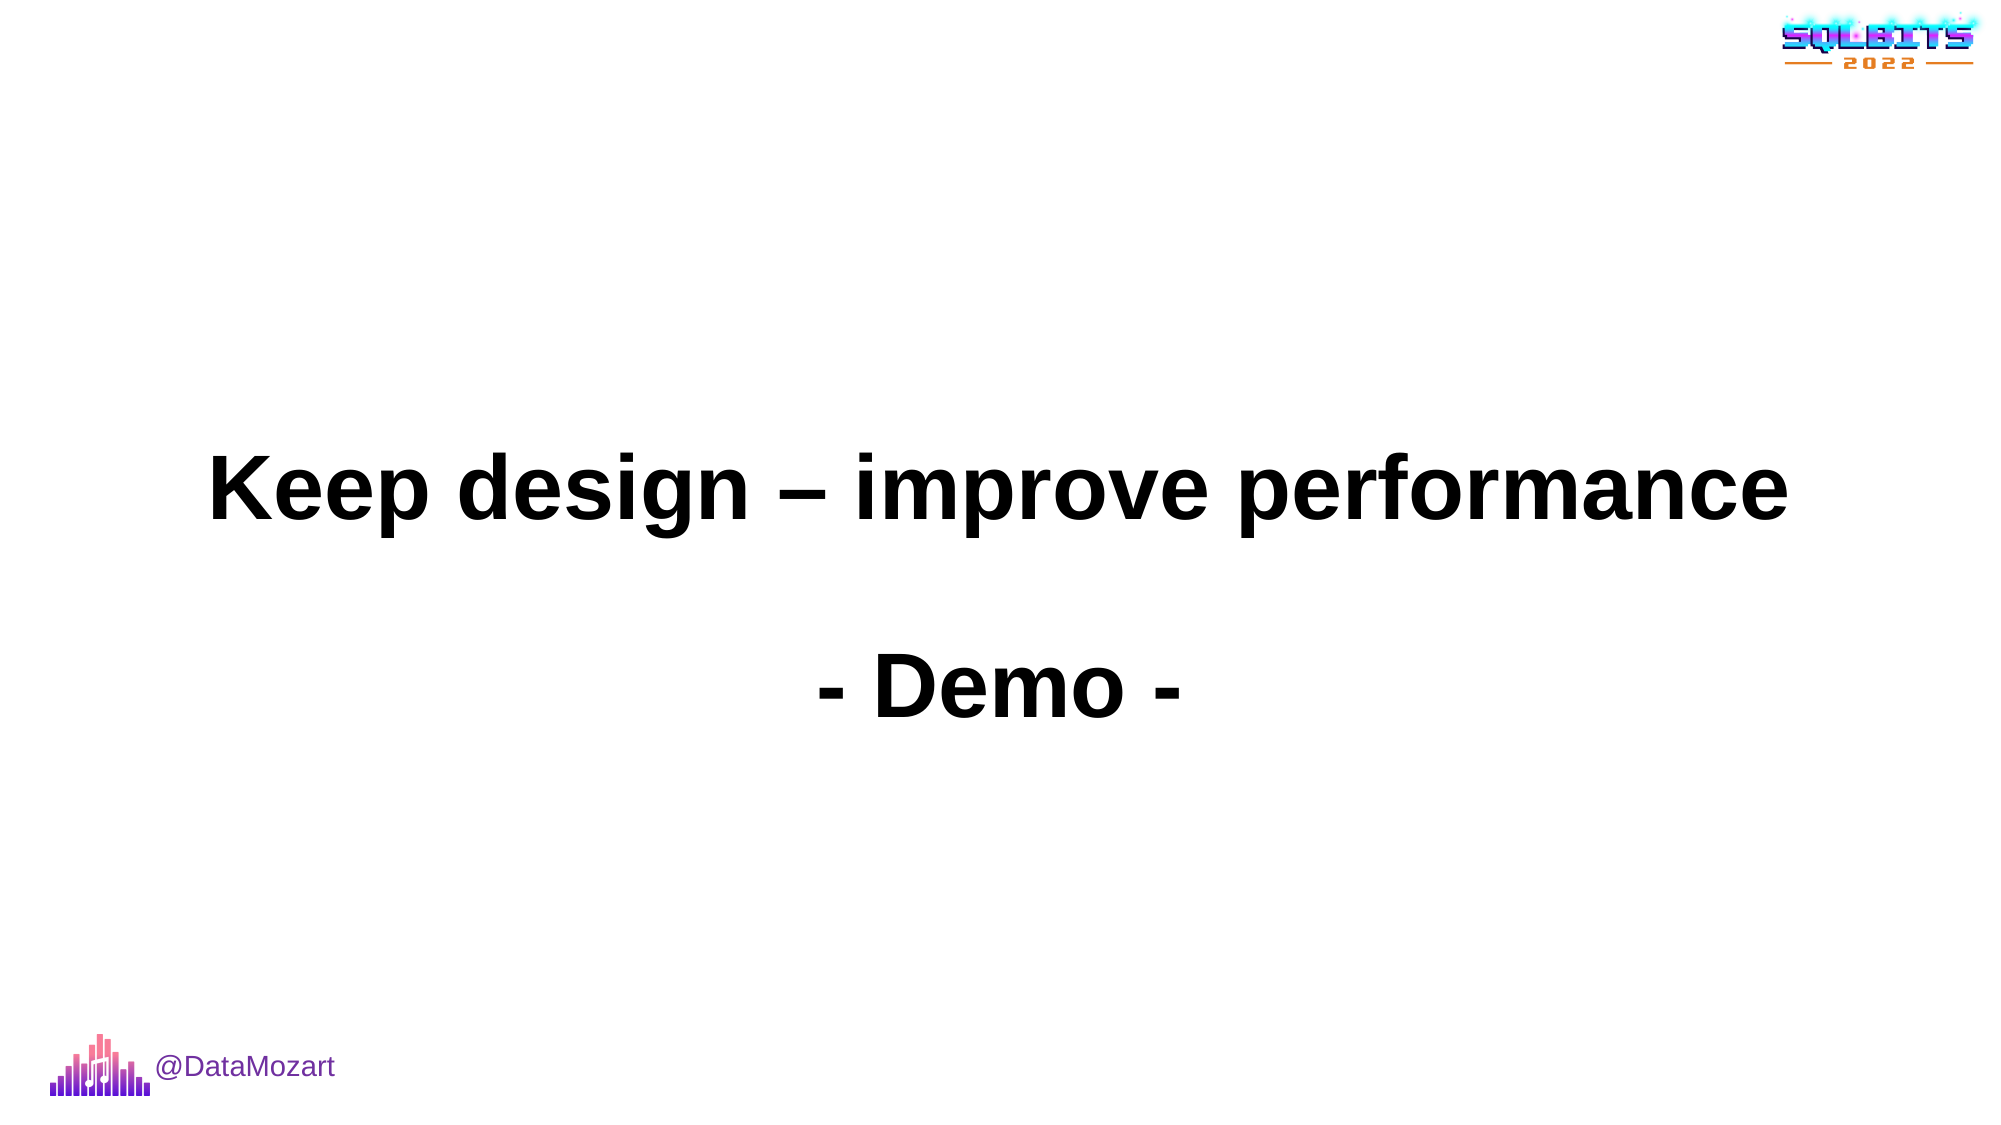

Keep design – improve performance

- Demo -